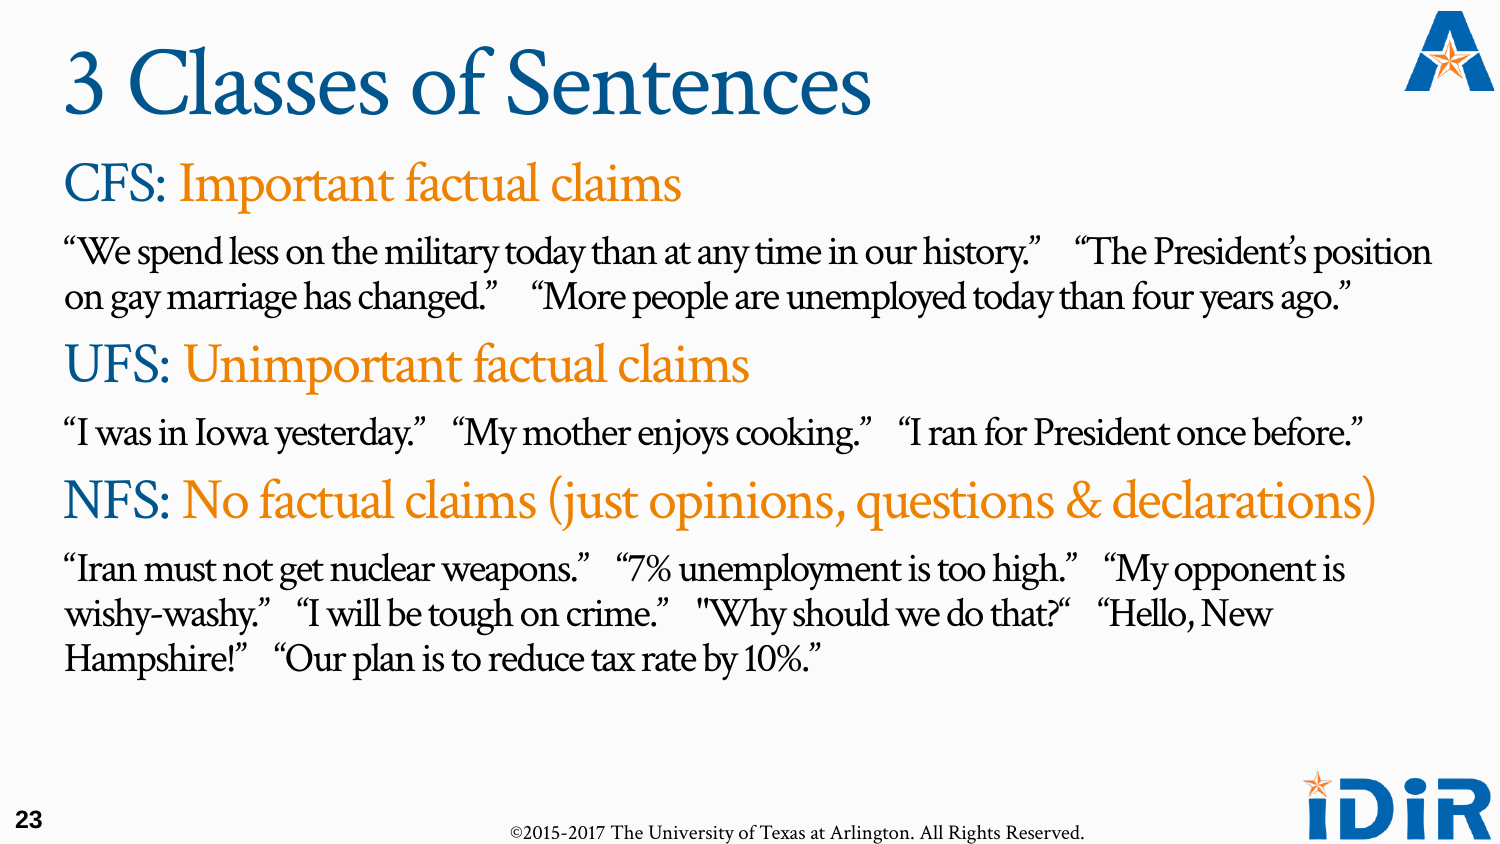

# 3 Classes of Sentences
CFS: Important factual claims
“We spend less on the military today than at any time in our history.”     “The President’s position on gay marriage has changed.”     “More people are unemployed today than four years ago.”
UFS: Unimportant factual claims
“I was in Iowa yesterday.”    “My mother enjoys cooking.”    “I ran for President once before.”
NFS: No factual claims (just opinions, questions & declarations)
“Iran must not get nuclear weapons.”    “7% unemployment is too high.”    “My opponent is wishy-washy.”    “I will be tough on crime.”    "Why should we do that?“    “Hello, New Hampshire!”    “Our plan is to reduce tax rate by 10%.”
23